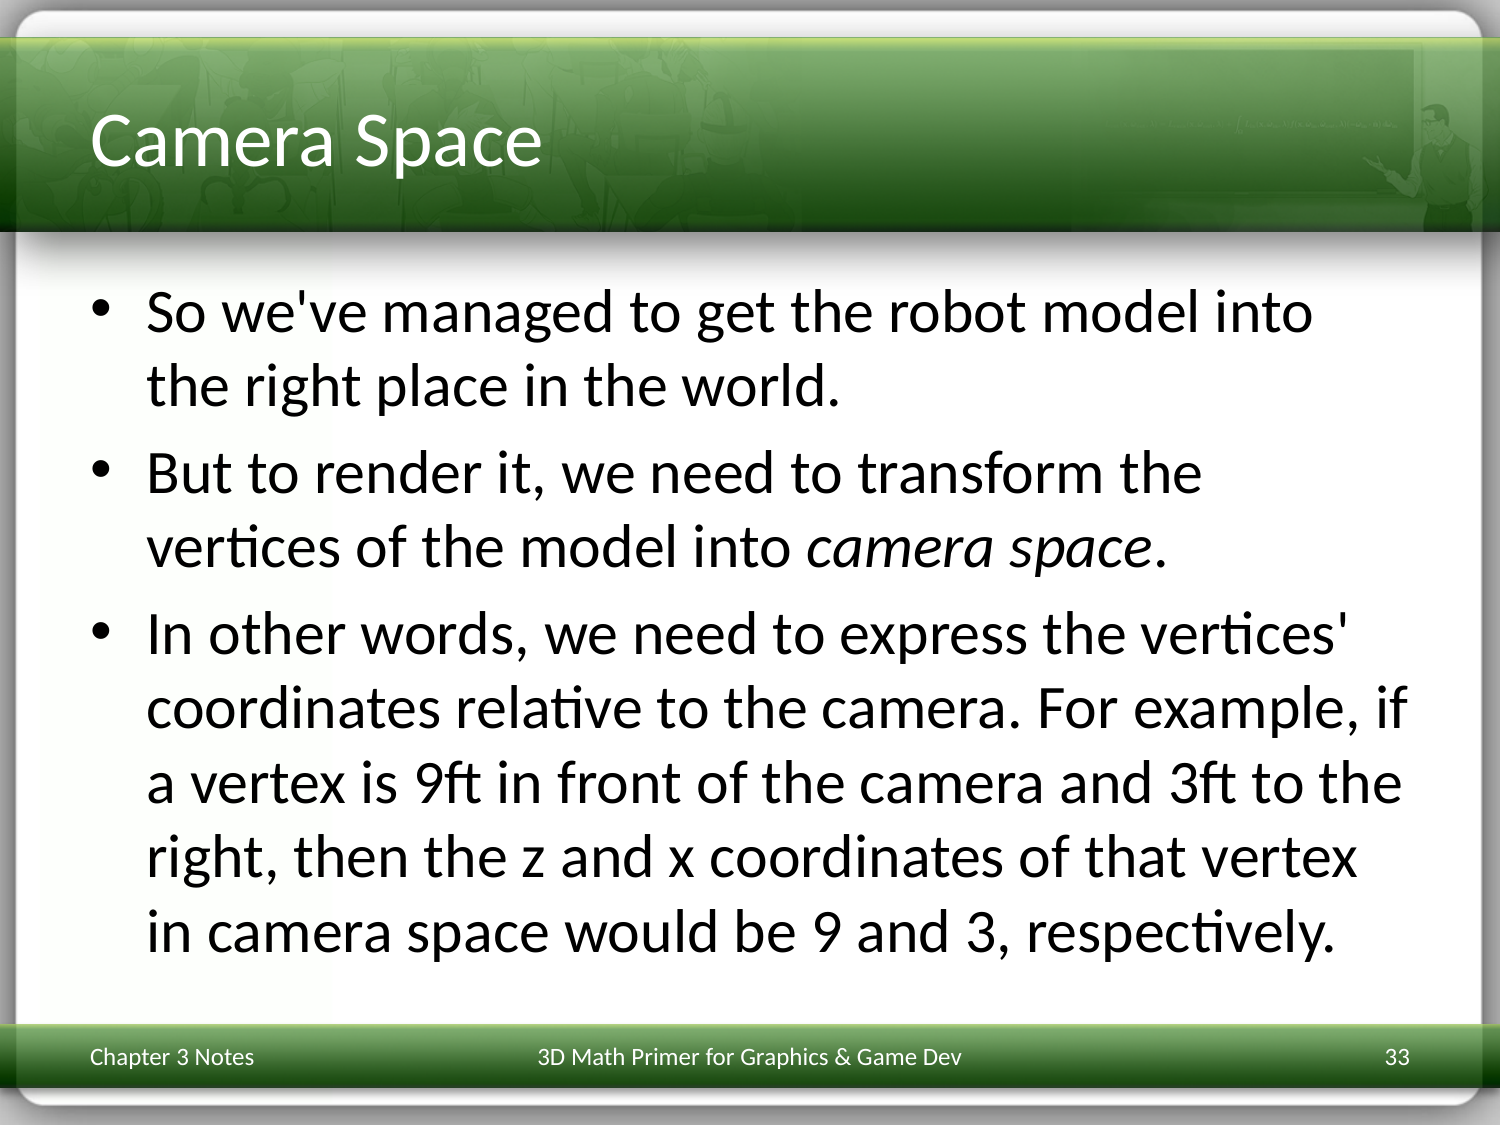

# Camera Space
So we've managed to get the robot model into the right place in the world.
But to render it, we need to transform the vertices of the model into camera space.
In other words, we need to express the vertices' coordinates relative to the camera. For example, if a vertex is 9ft in front of the camera and 3ft to the right, then the z and x coordinates of that vertex in camera space would be 9 and 3, respectively.
Chapter 3 Notes
3D Math Primer for Graphics & Game Dev
33